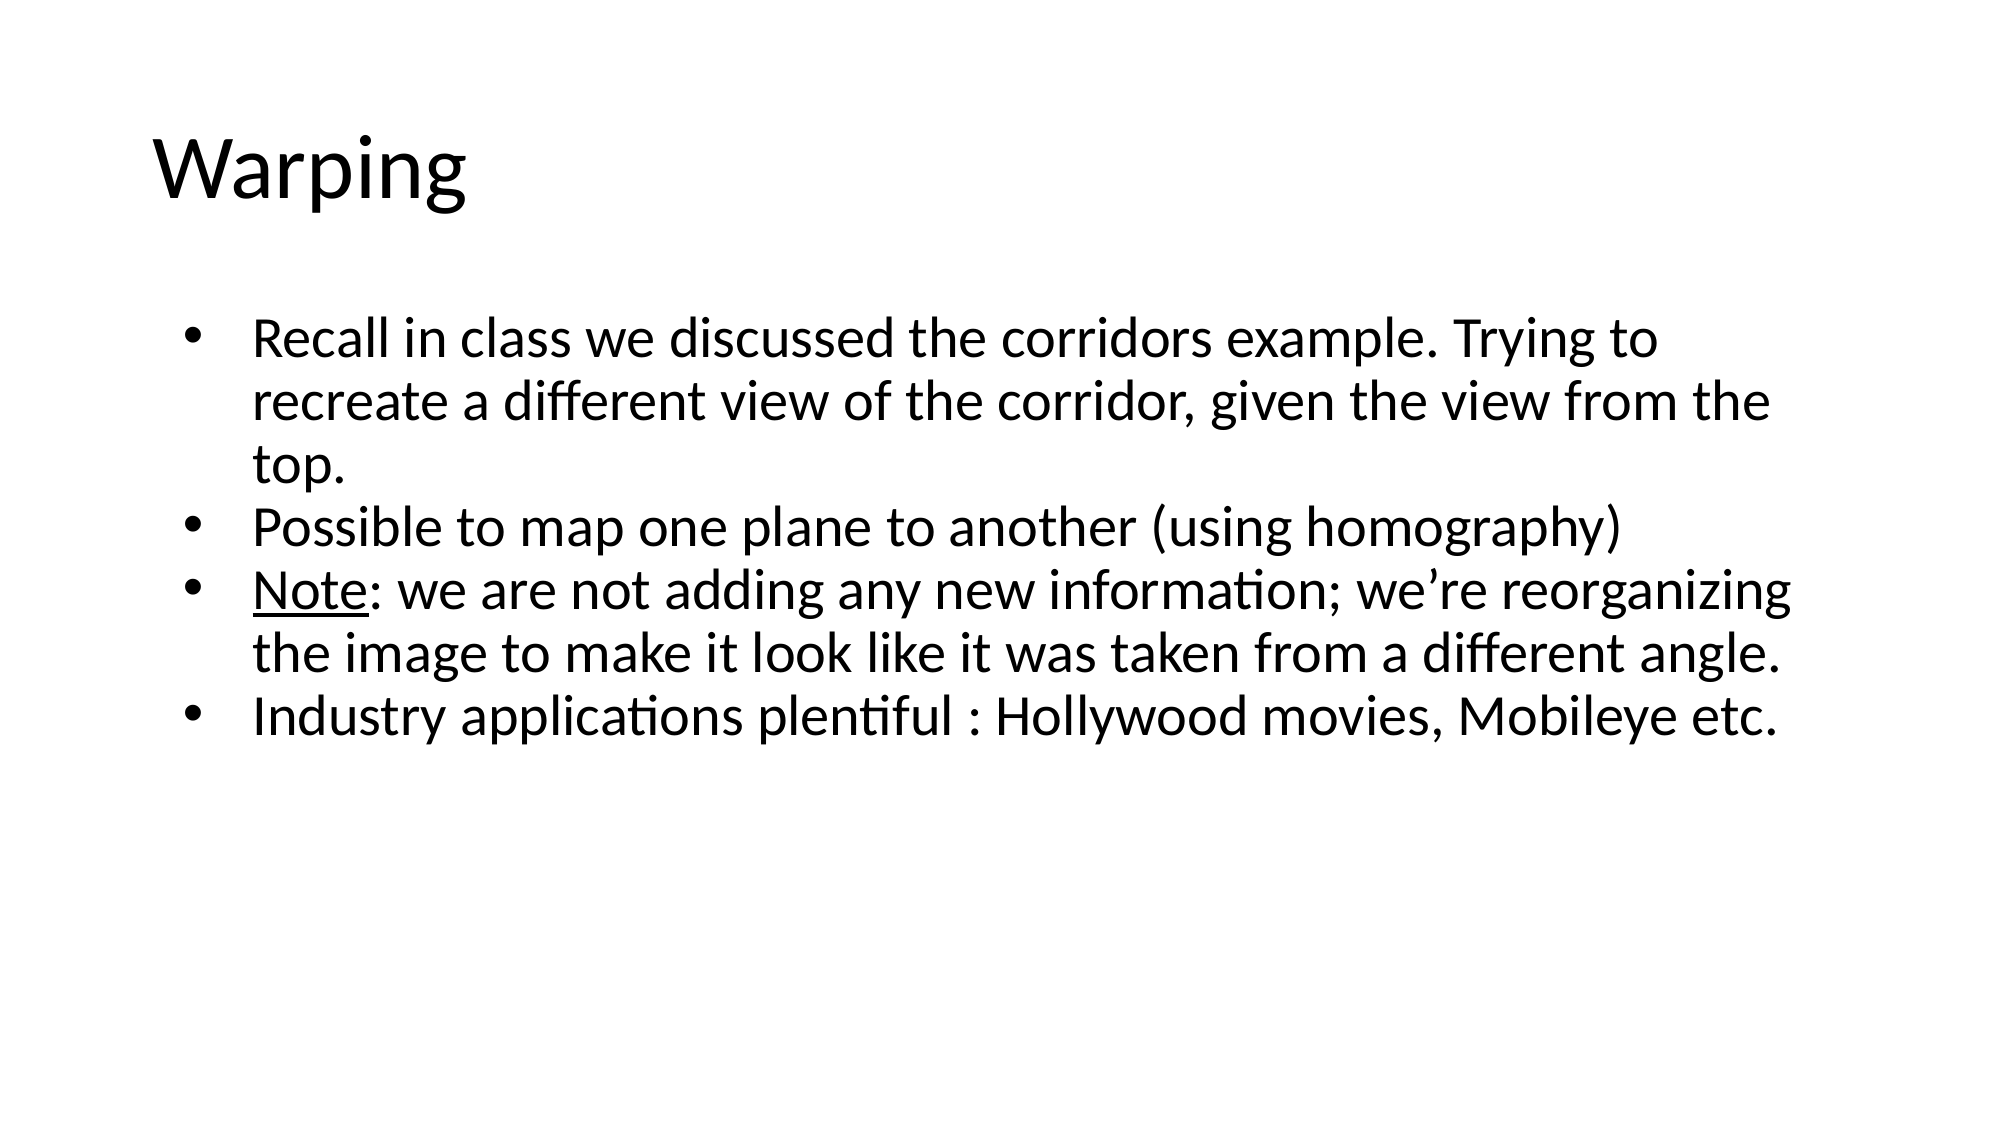

# Warping
Recall in class we discussed the corridors example. Trying to recreate a different view of the corridor, given the view from the top.
Possible to map one plane to another (using homography)
Note: we are not adding any new information; we’re reorganizing the image to make it look like it was taken from a different angle.
Industry applications plentiful : Hollywood movies, Mobileye etc.